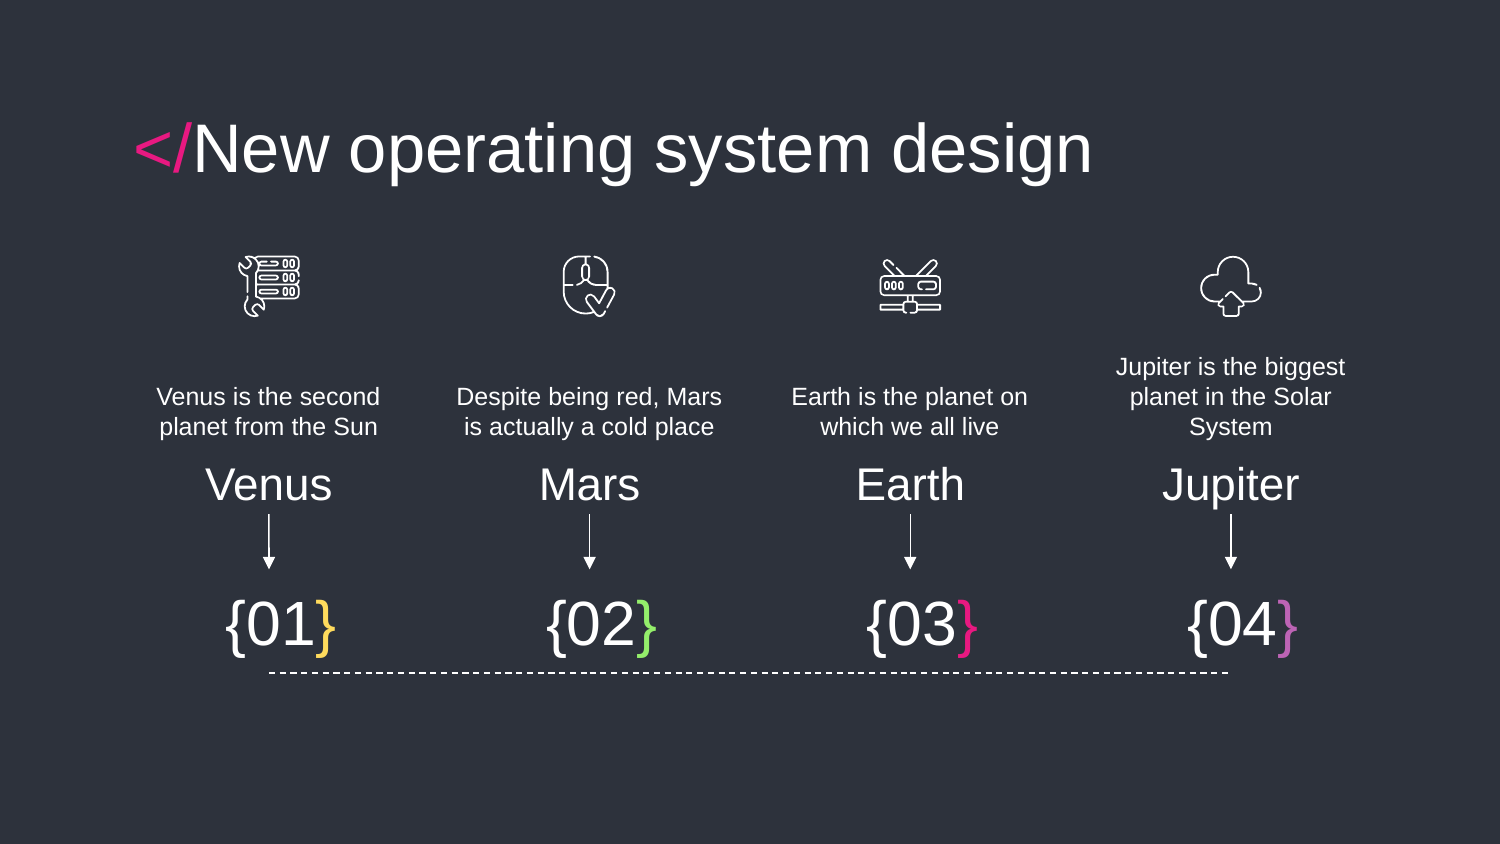

# </New operating system design

Venus is the second planet from the Sun
Venus
{01}
Despite being red, Mars is actually a cold place
Mars
{02}
Earth is the planet on which we all live
Earth
{03}
Jupiter is the biggest planet in the Solar System
Jupiter
{04}